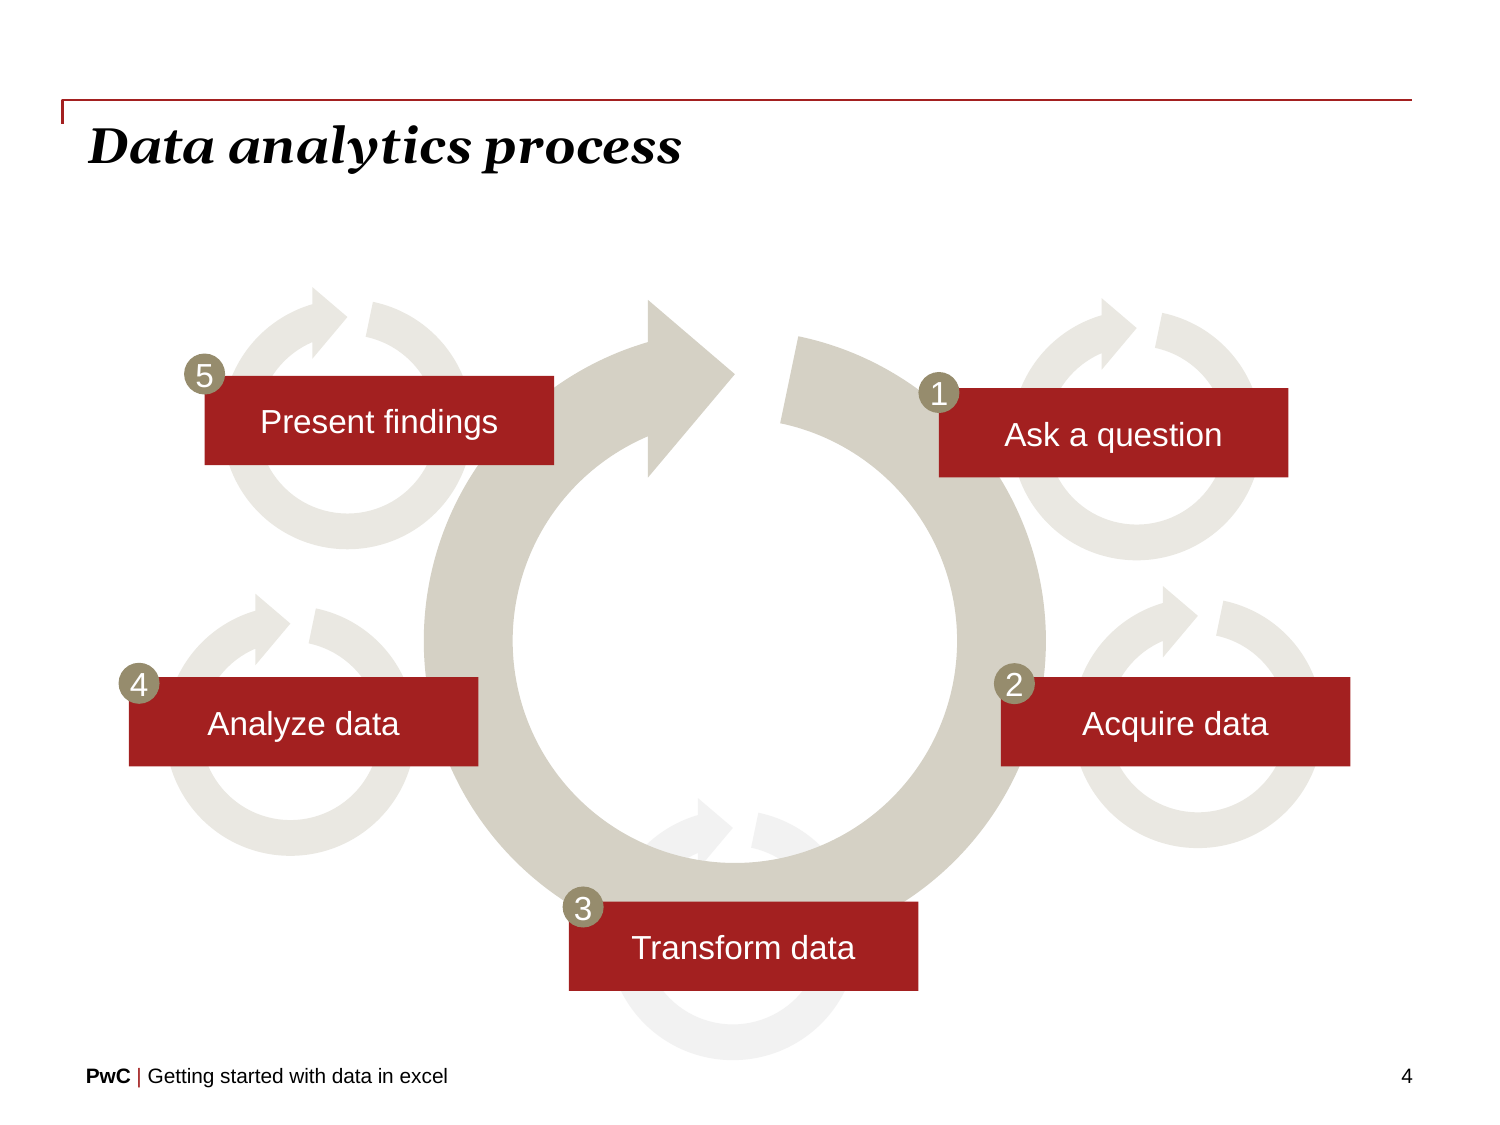

# Data analytics process

5
1
Present findings
Ask a question

4
2
Analyze data
Acquire data

3
Transform data
4